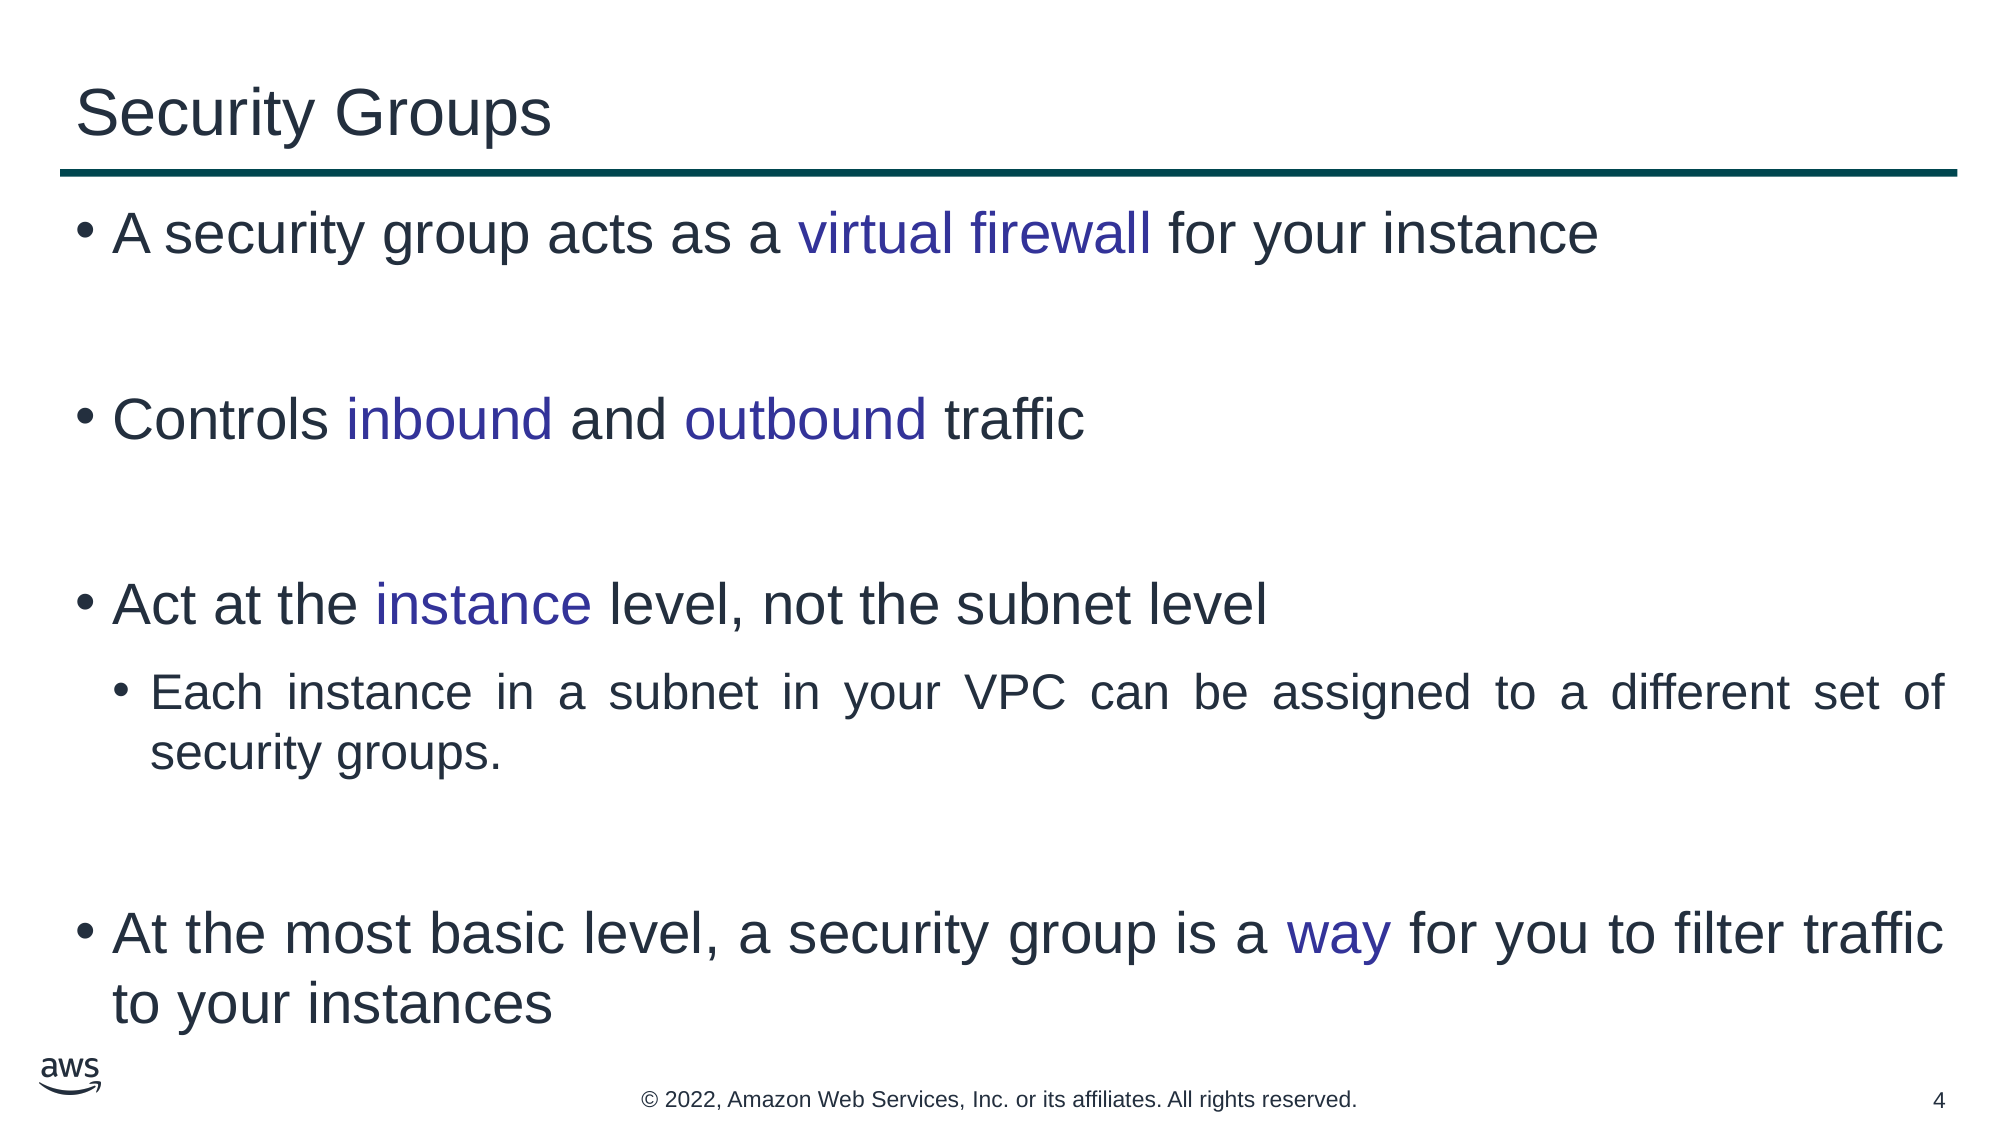

# Security Groups
A security group acts as a virtual firewall for your instance

Controls inbound and outbound traffic

Act at the instance level, not the subnet level
Each instance in a subnet in your VPC can be assigned to a different set of security groups.

At the most basic level, a security group is a way for you to filter traffic to your instances

4